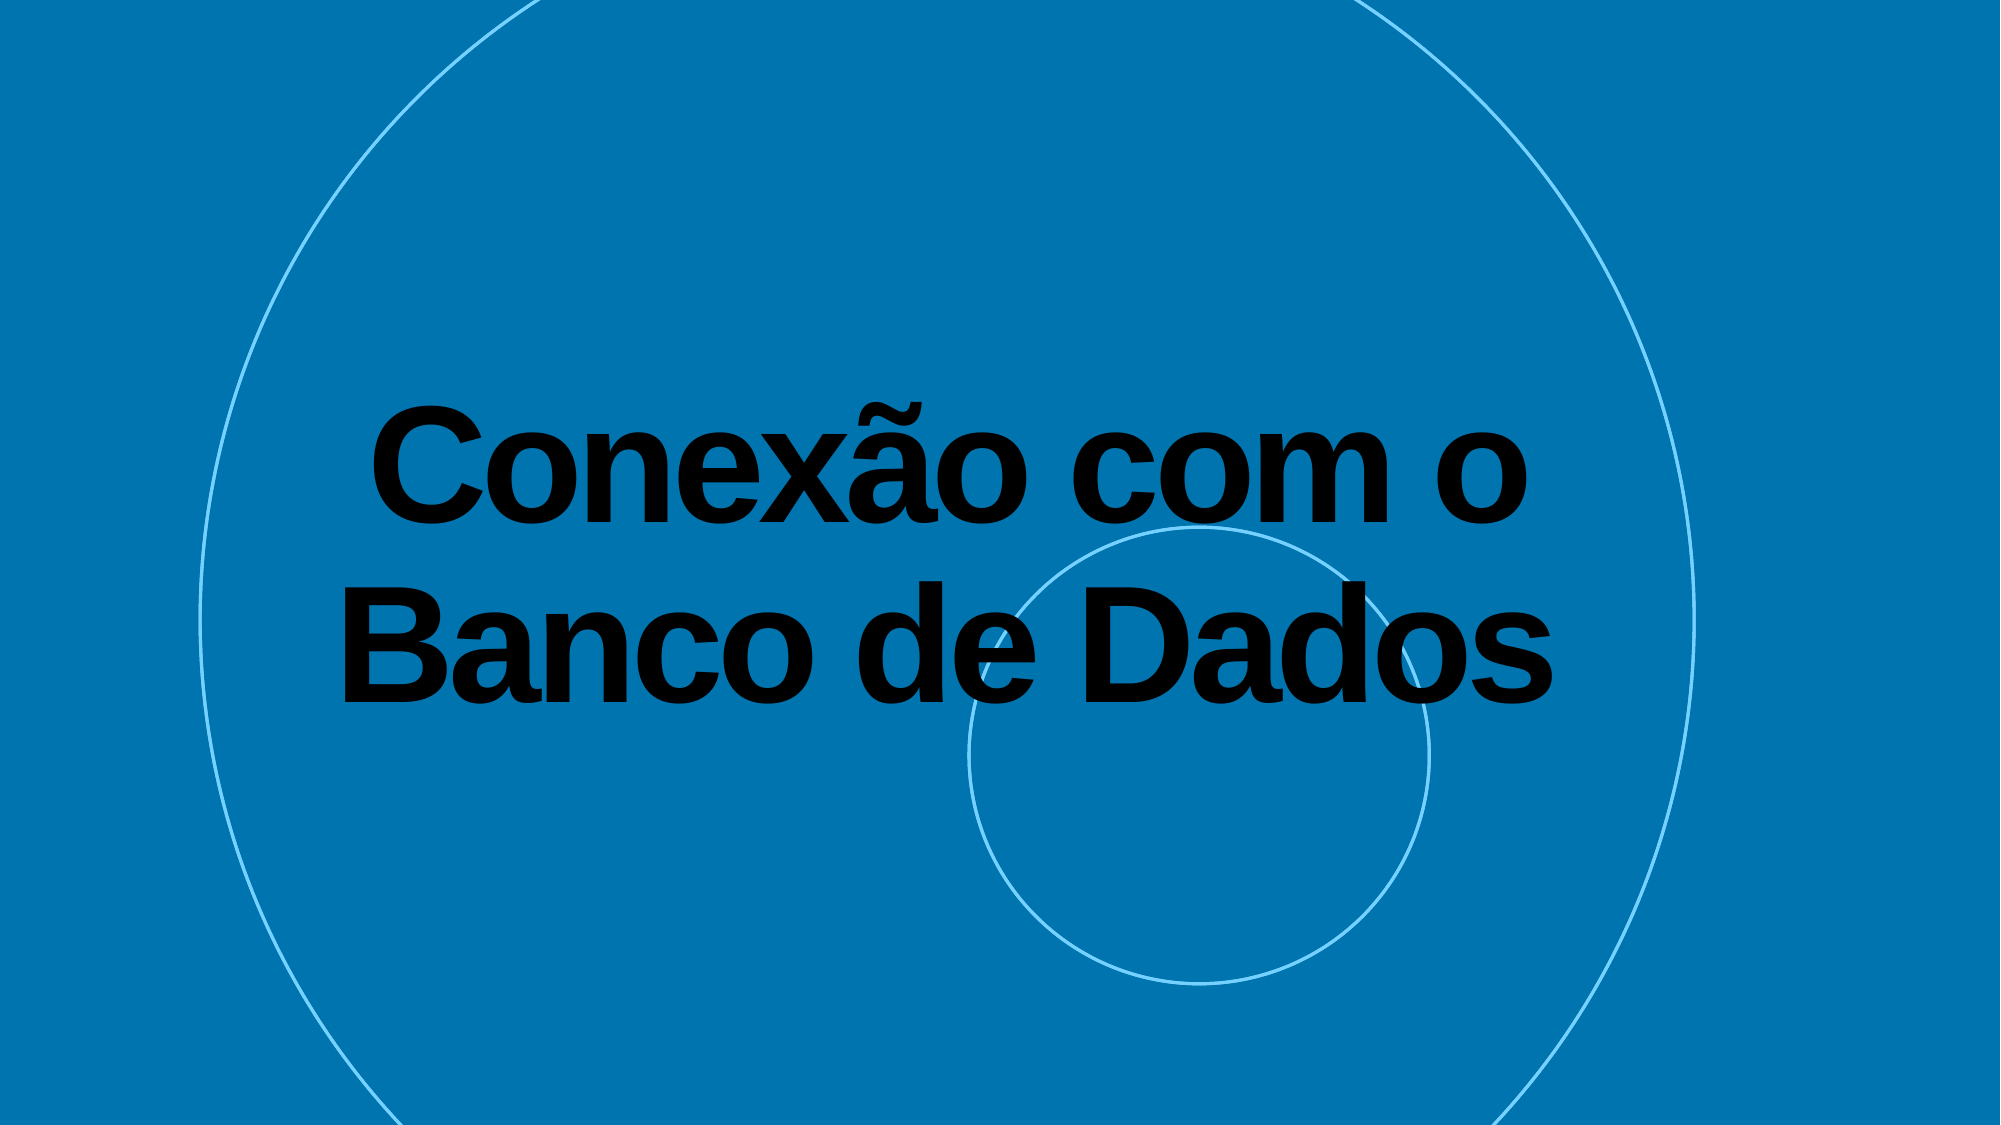

# Conexão com o Banco de Dados